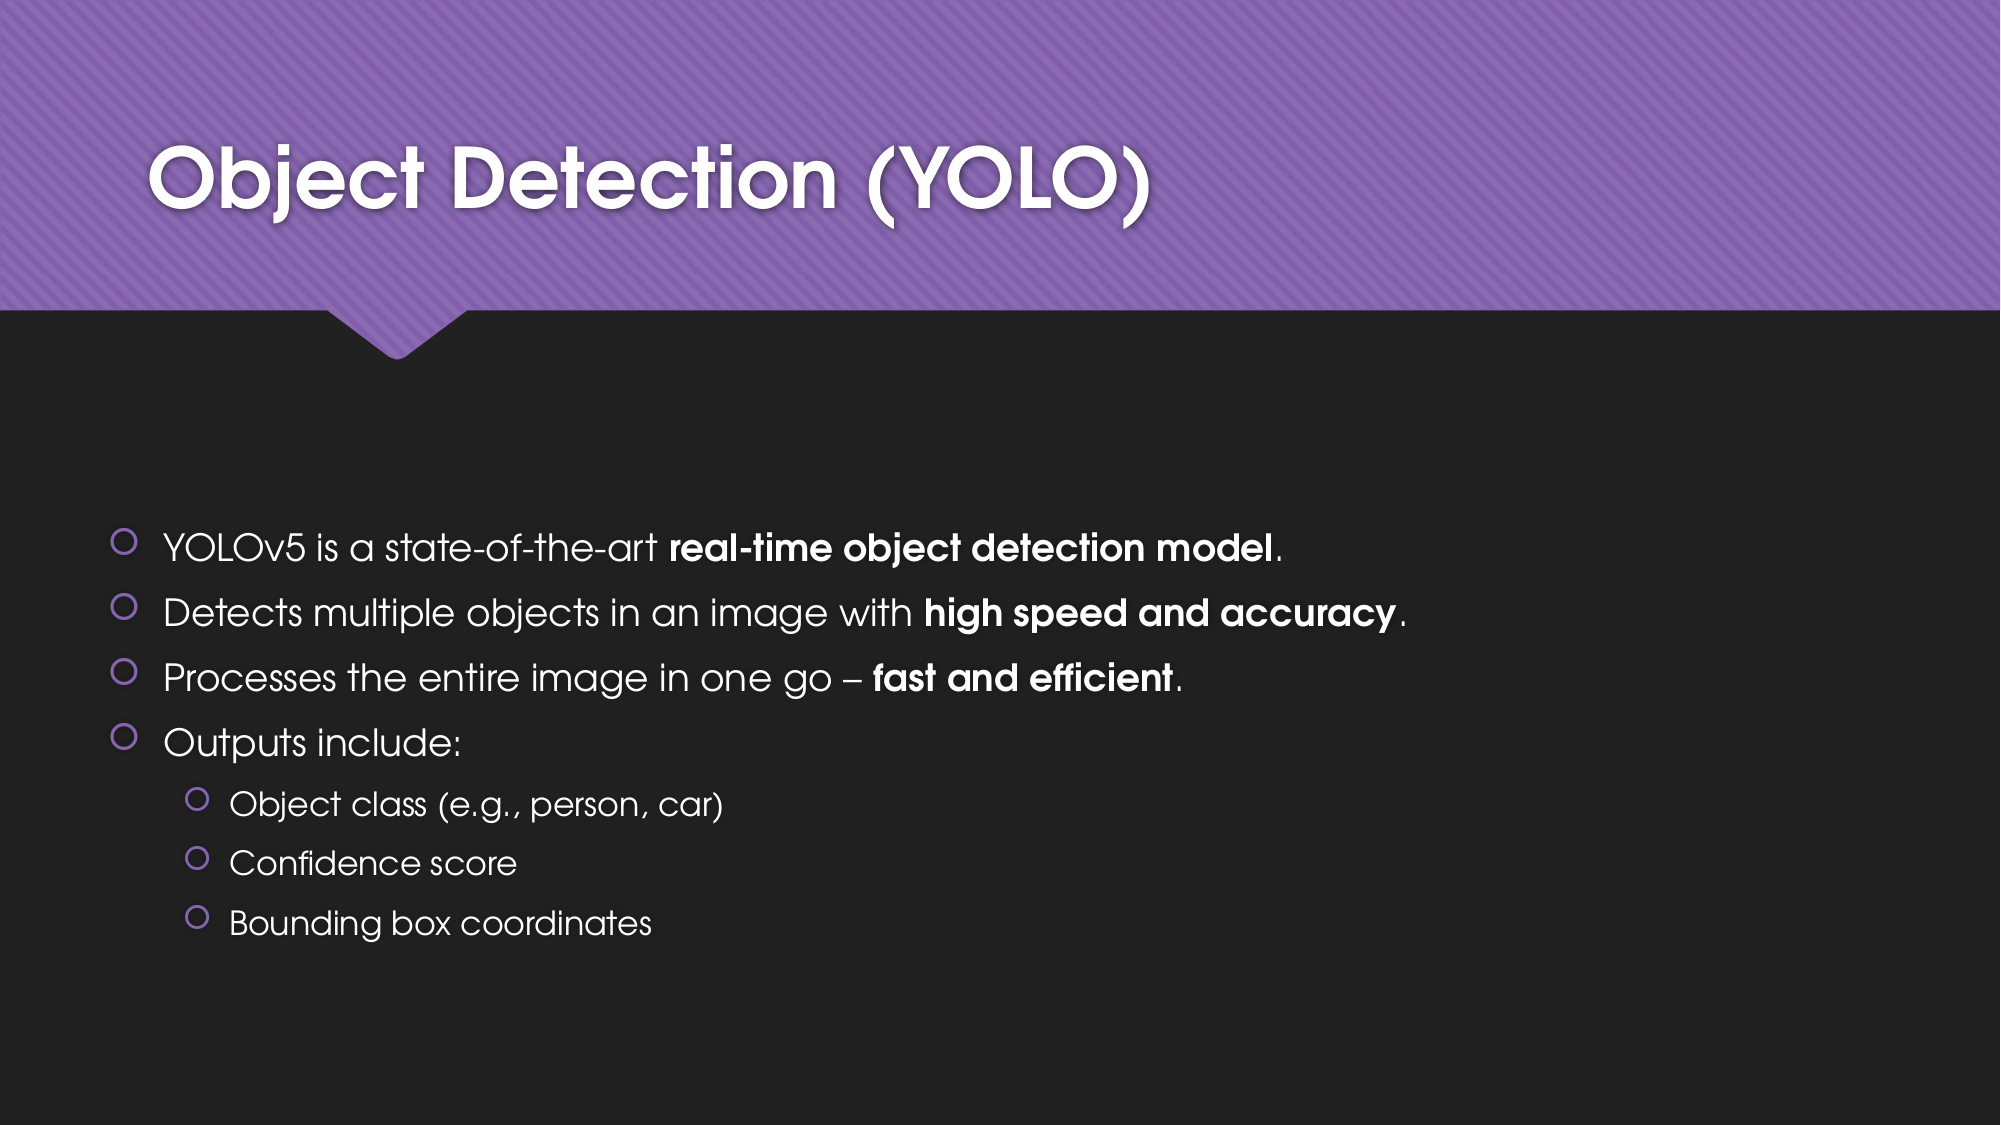

# Object Detection (YOLO)
YOLOv5 is a state-of-the-art real-time object detection model.
Detects multiple objects in an image with high speed and accuracy.
Processes the entire image in one go – fast and efficient.
Outputs include:
Object class (e.g., person, car)
Confidence score
Bounding box coordinates